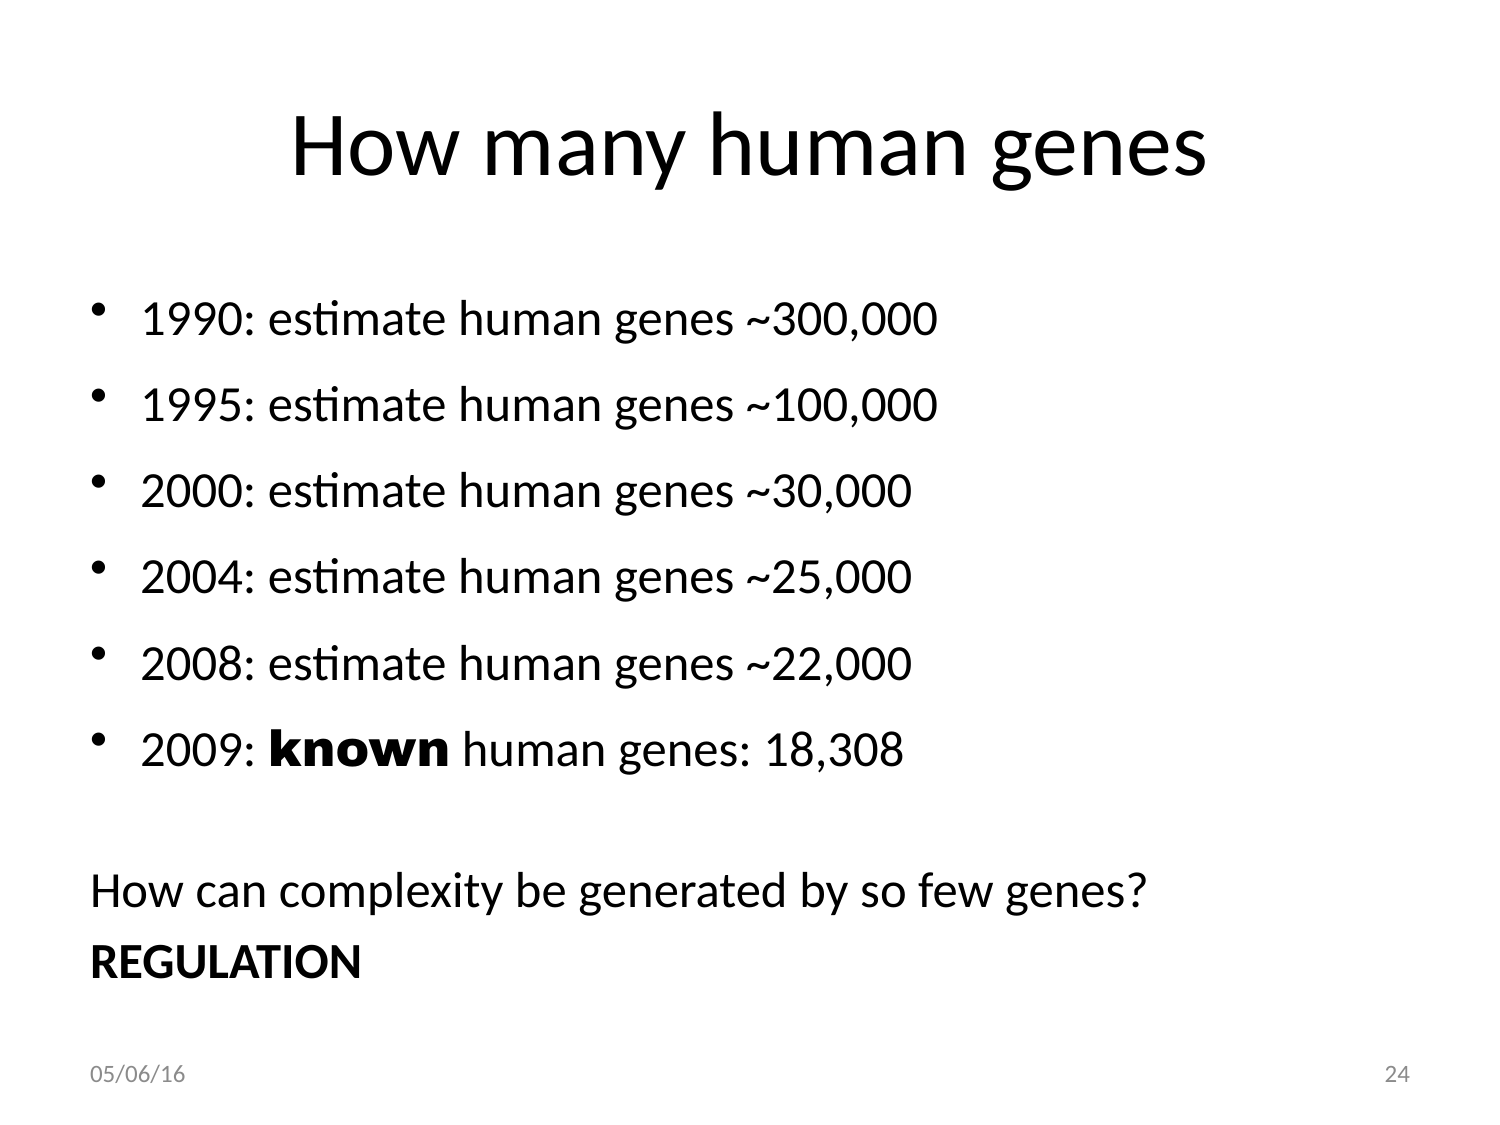

# How many human genes
1990: estimate human genes ~300,000
1995: estimate human genes ~100,000
2000: estimate human genes ~30,000
2004: estimate human genes ~25,000
2008: estimate human genes ~22,000
2009: known human genes: 18,308

How can complexity be generated by so few genes?
REGULATION